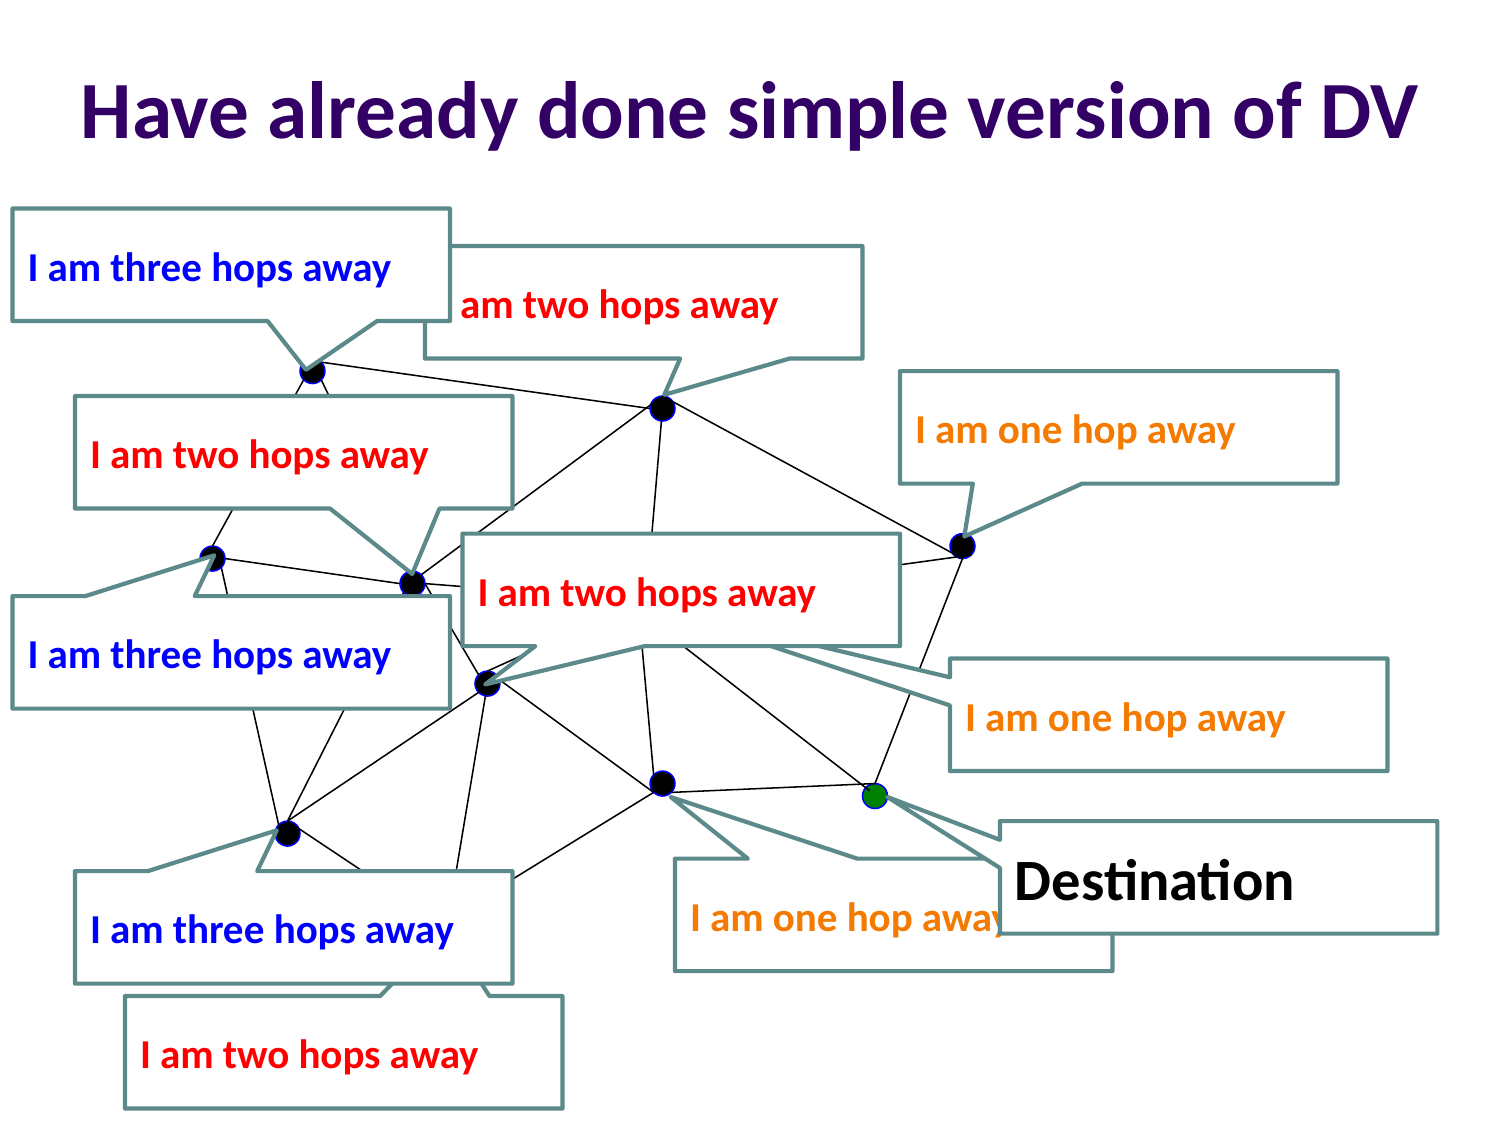

# Have already done simple version of DV
I am three hops away

I am two hops away

I am one hop away
I am two hops away

I am two hops away

I am three hops away

I am one hop away

Destination

I am one hop away
I am three hops away

I am two hops away